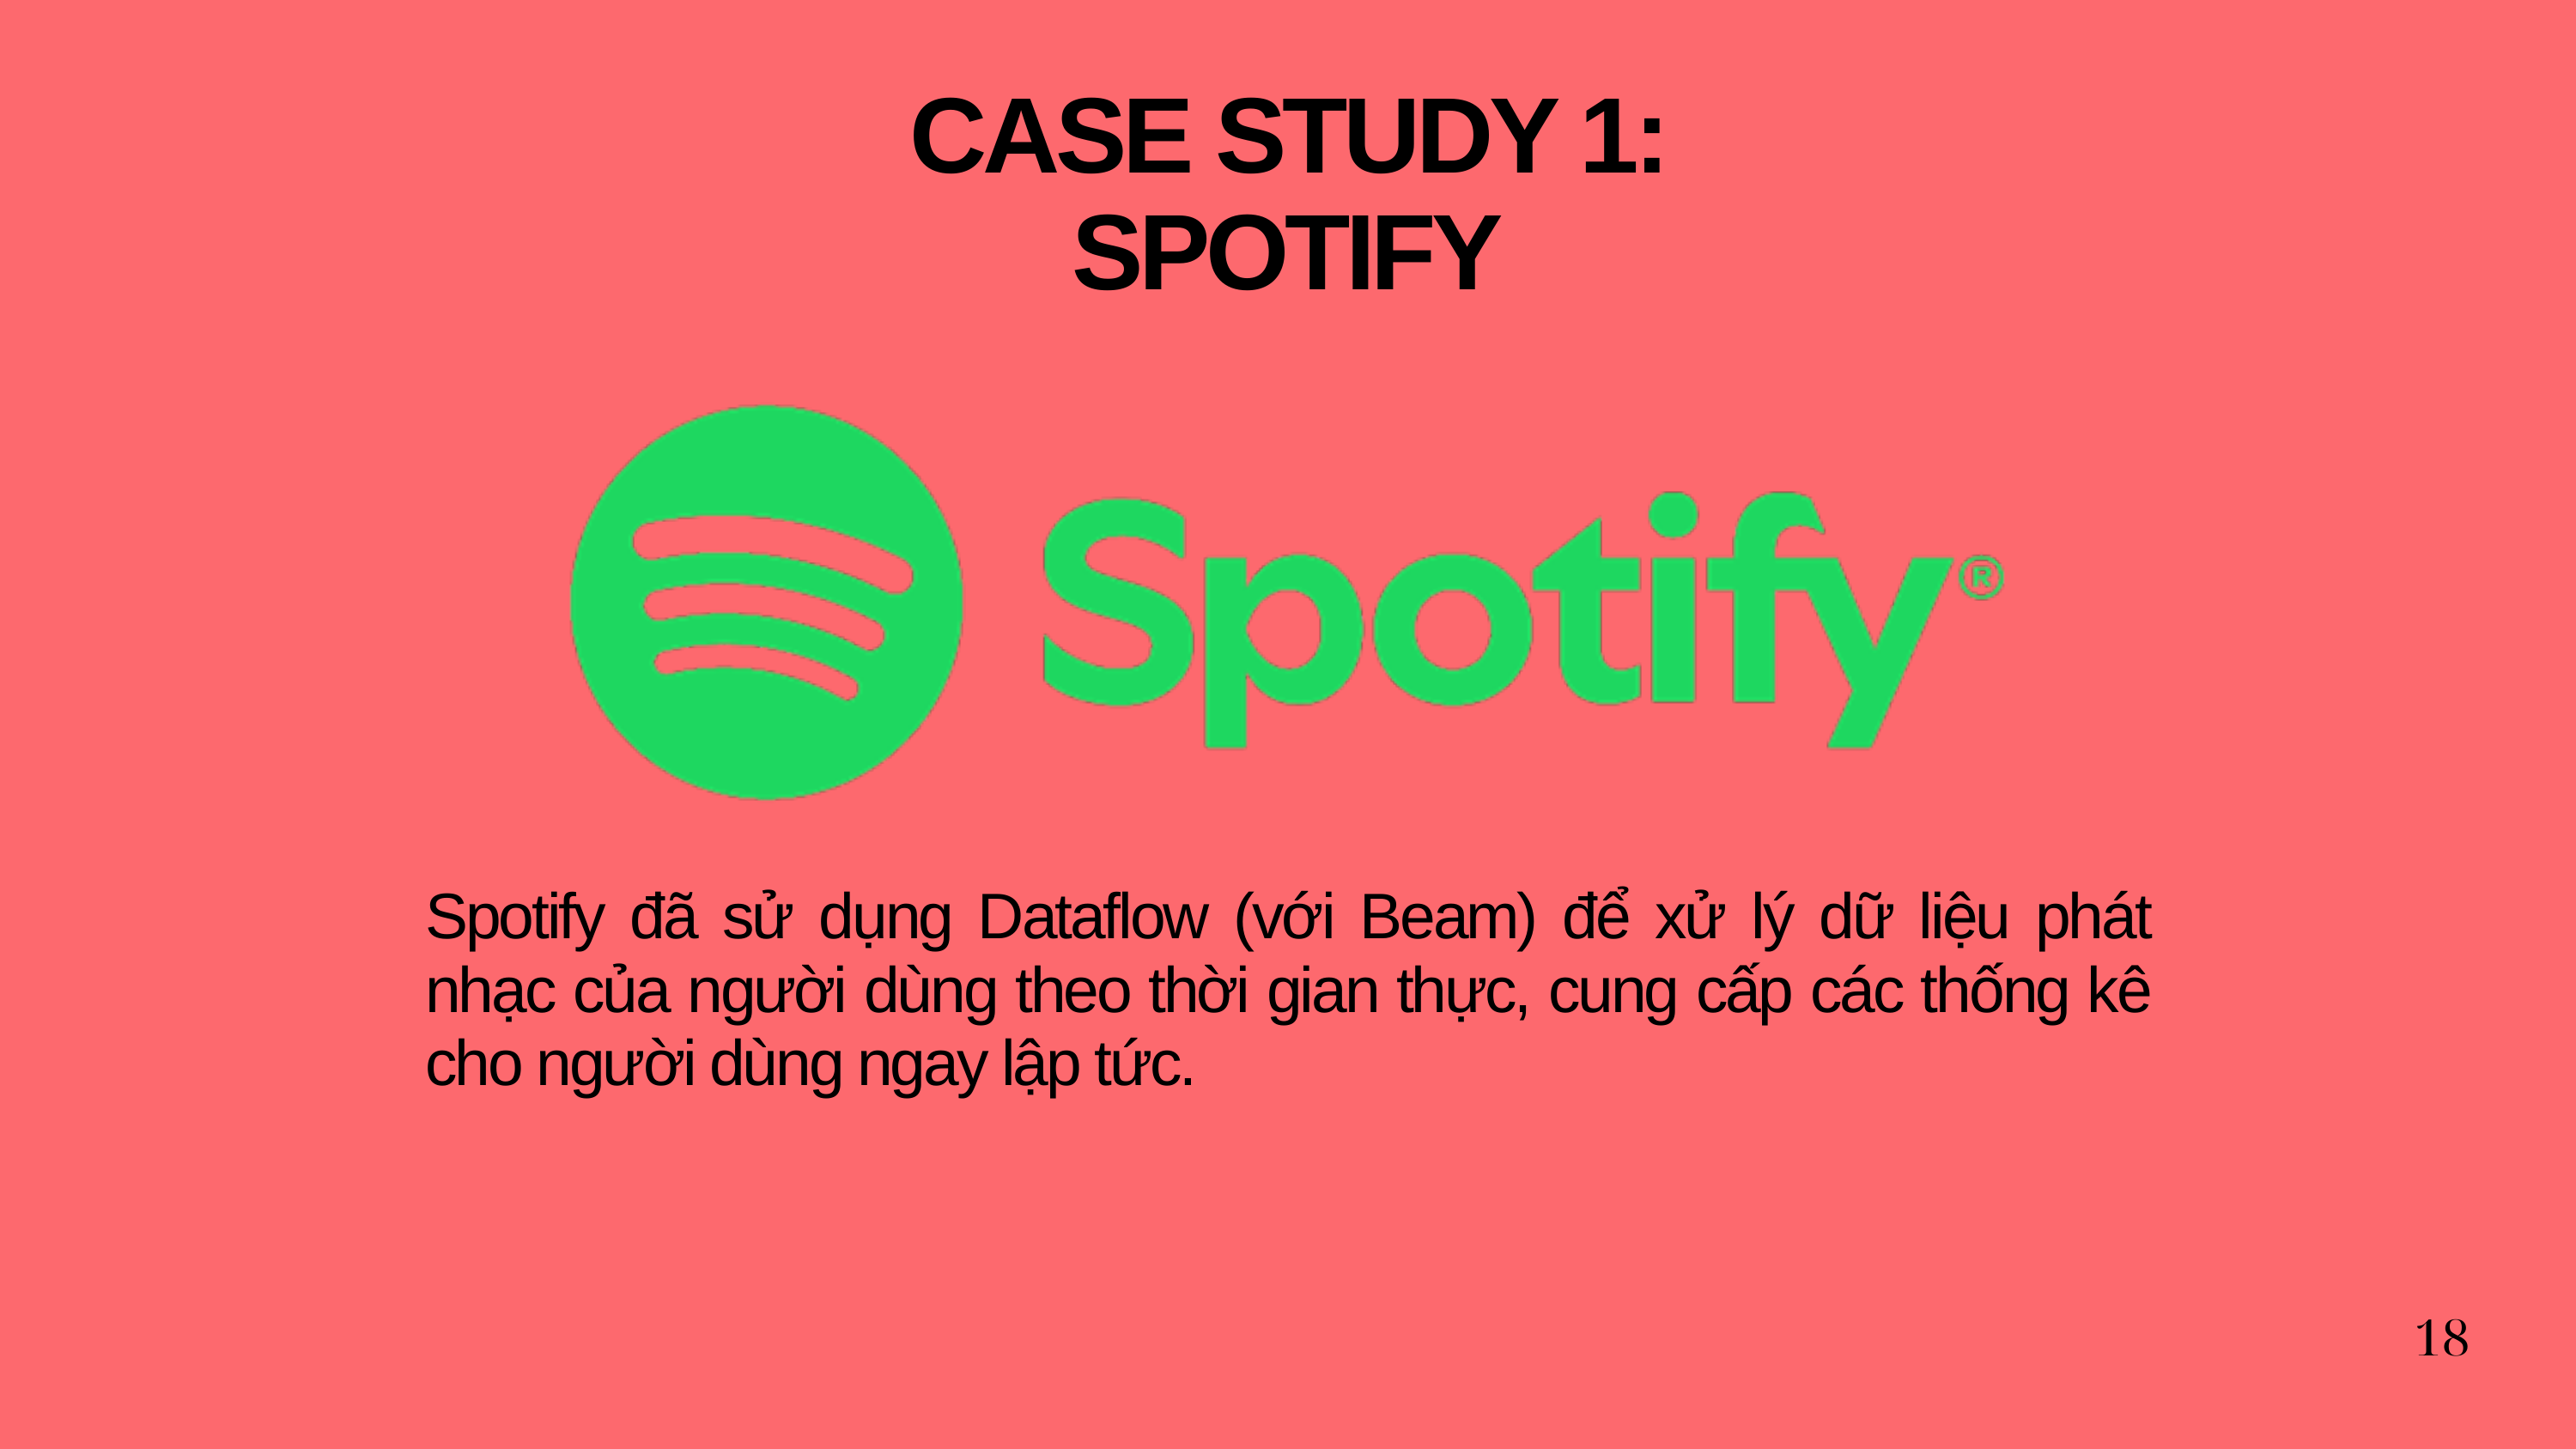

CASE STUDY 1: SPOTIFY

Spotify đã sử dụng Dataflow (với Beam) để xử lý dữ liệu phát nhạc của người dùng theo thời gian thực, cung cấp các thống kê cho người dùng ngay lập tức.
18